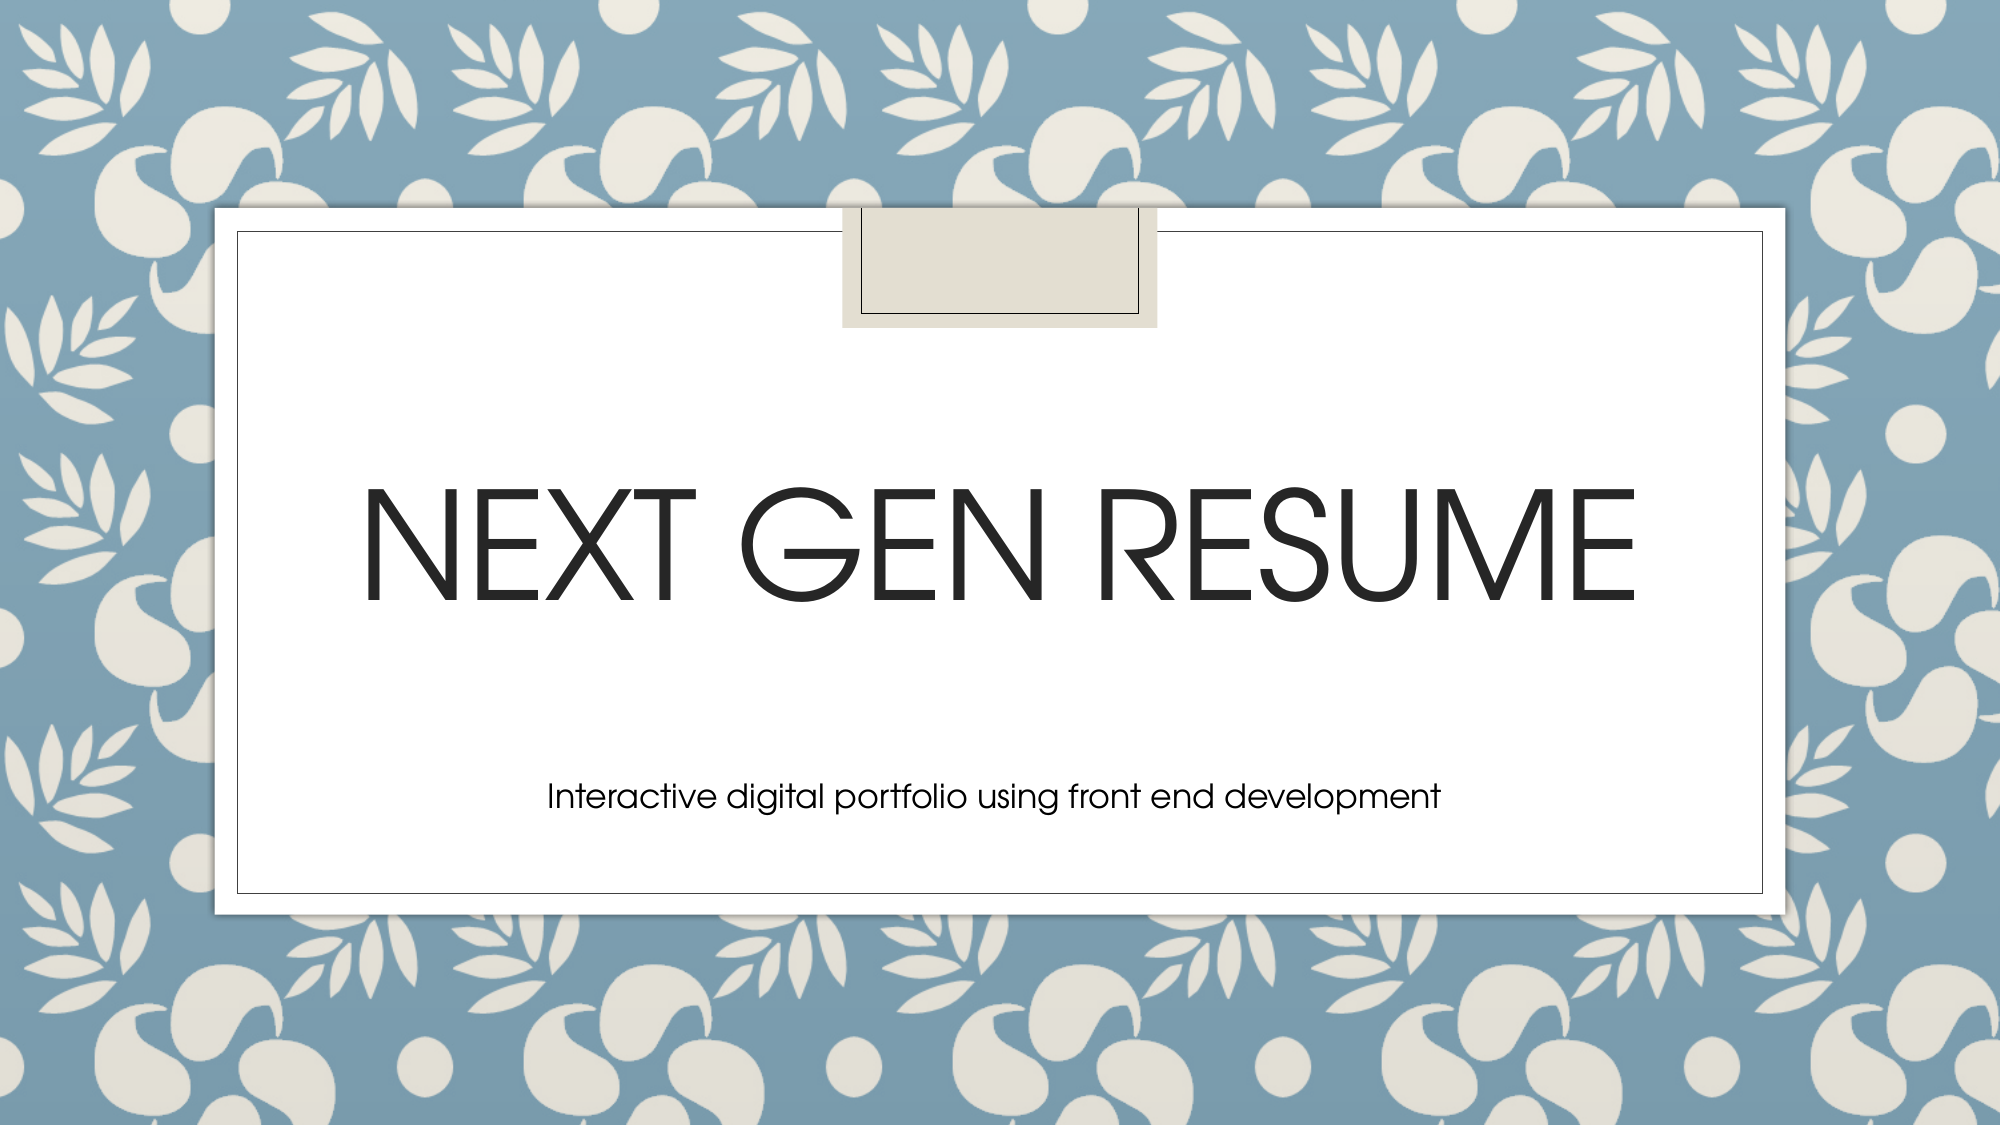

# Next gen resume
Interactive digital portfolio using front end development